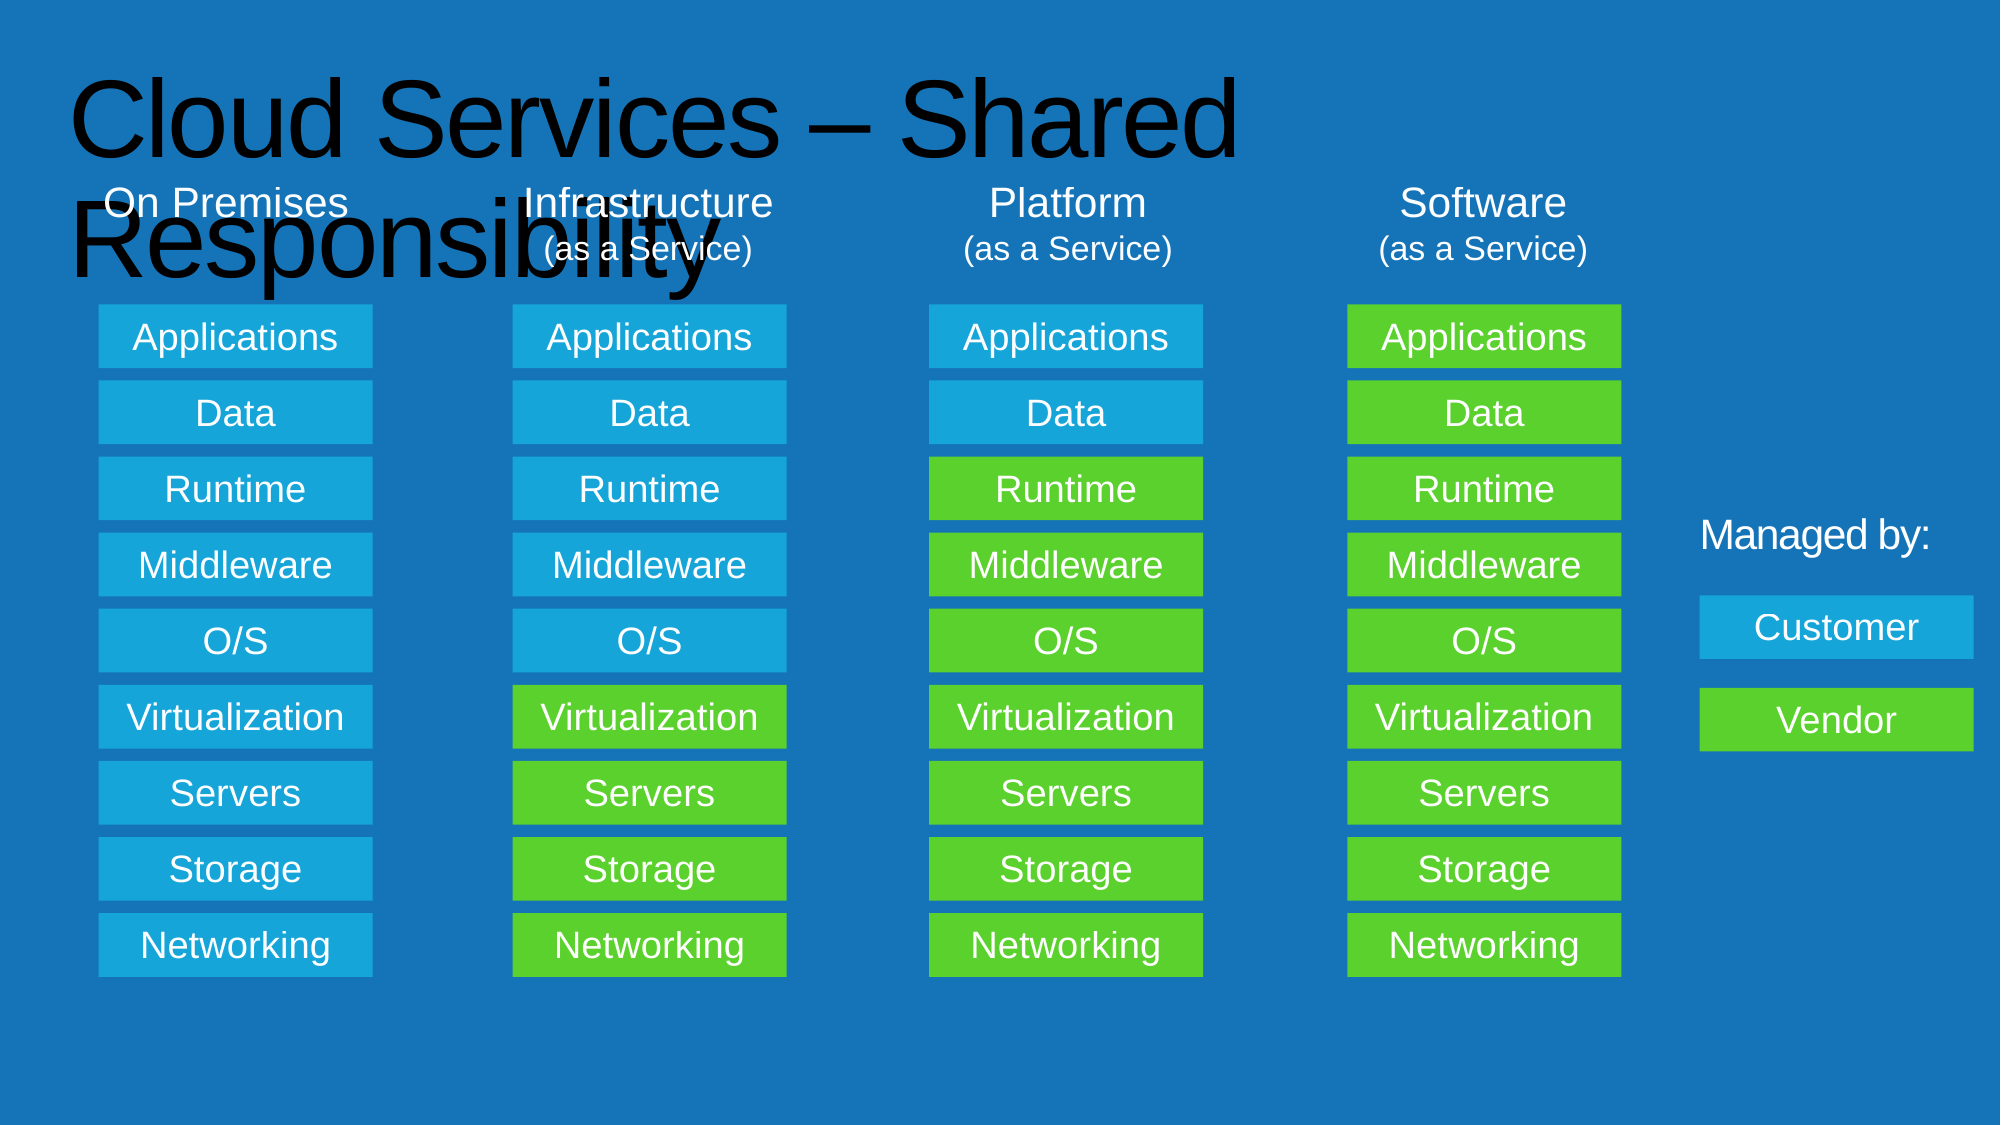

# Cloud Services – Shared Responsibility
Infrastructure
(as a Service)
Applications
Data
Runtime
Middleware
O/S
Virtualization
Servers
Storage
Networking
Platform
(as a Service)
Applications
Data
Runtime
Middleware
O/S
Virtualization
Servers
Storage
Networking
Software
(as a Service)
Applications
Data
Runtime
Middleware
O/S
Virtualization
Servers
Storage
Networking
On Premises
Applications
Data
Runtime
Middleware
O/S
Virtualization
Servers
Storage
Networking
Managed by:
Customer
Vendor